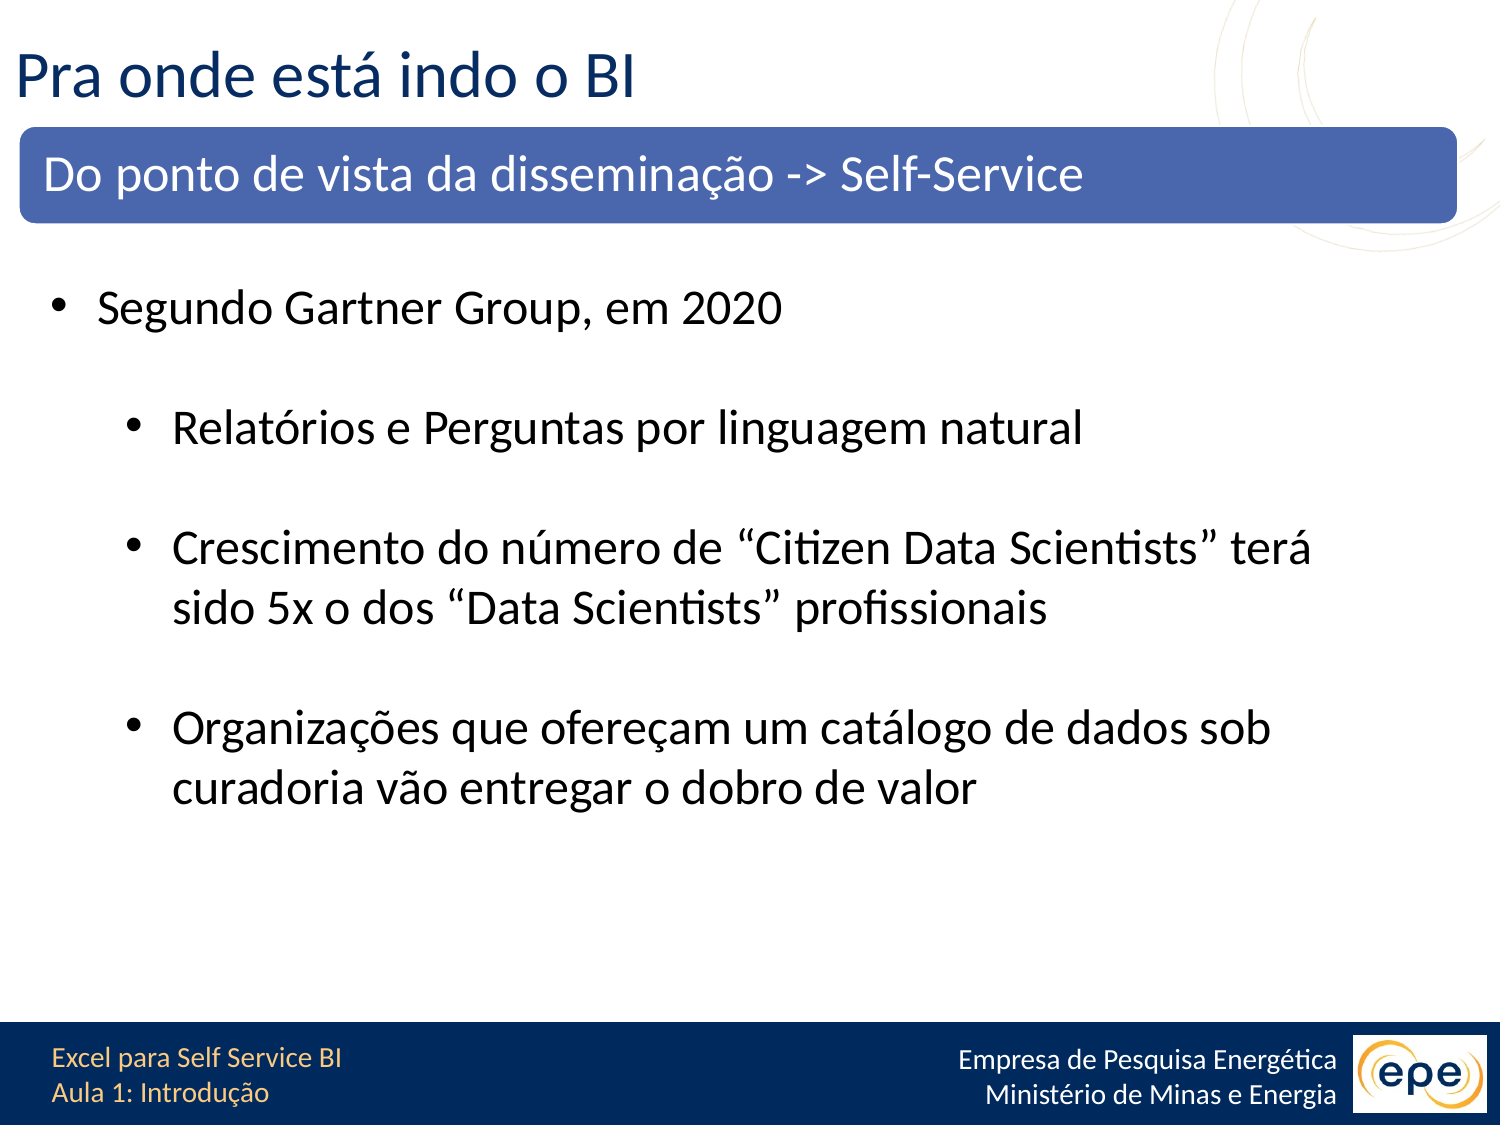

# Pra onde está indo o BI
Do ponto de vista da disseminação -> Self-Service
Segundo Gartner Group, em 2020

Relatórios e Perguntas por linguagem natural

Crescimento do número de “Citizen Data Scientists” terá sido 5x o dos “Data Scientists” profissionais

Organizações que ofereçam um catálogo de dados sob curadoria vão entregar o dobro de valor